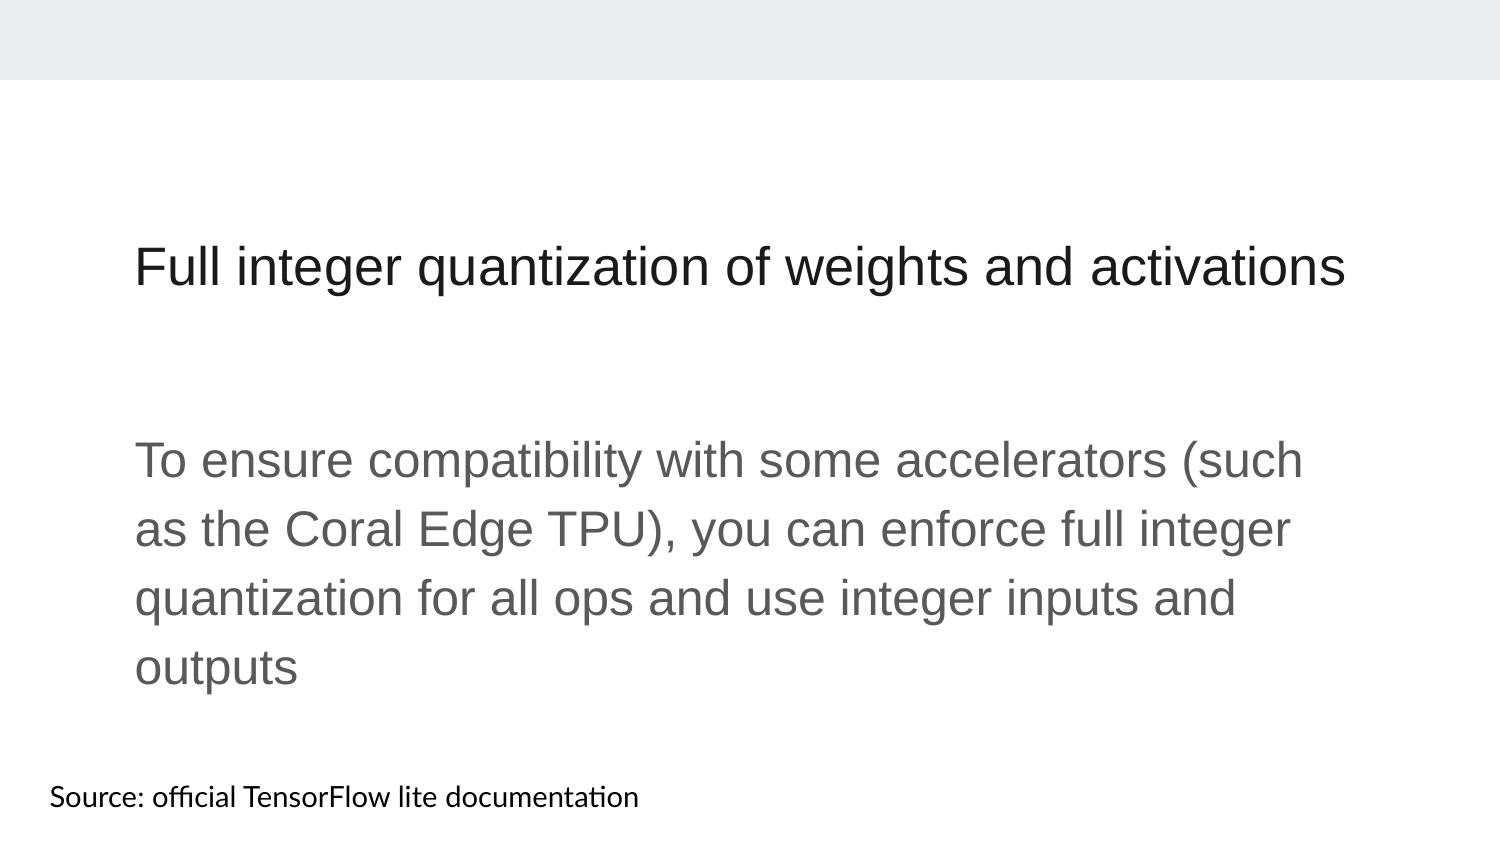

# Full integer quantization of weights and activations
To ensure compatibility with some accelerators (such as the Coral Edge TPU), you can enforce full integer quantization for all ops and use integer inputs and outputs
Source: official TensorFlow lite documentation